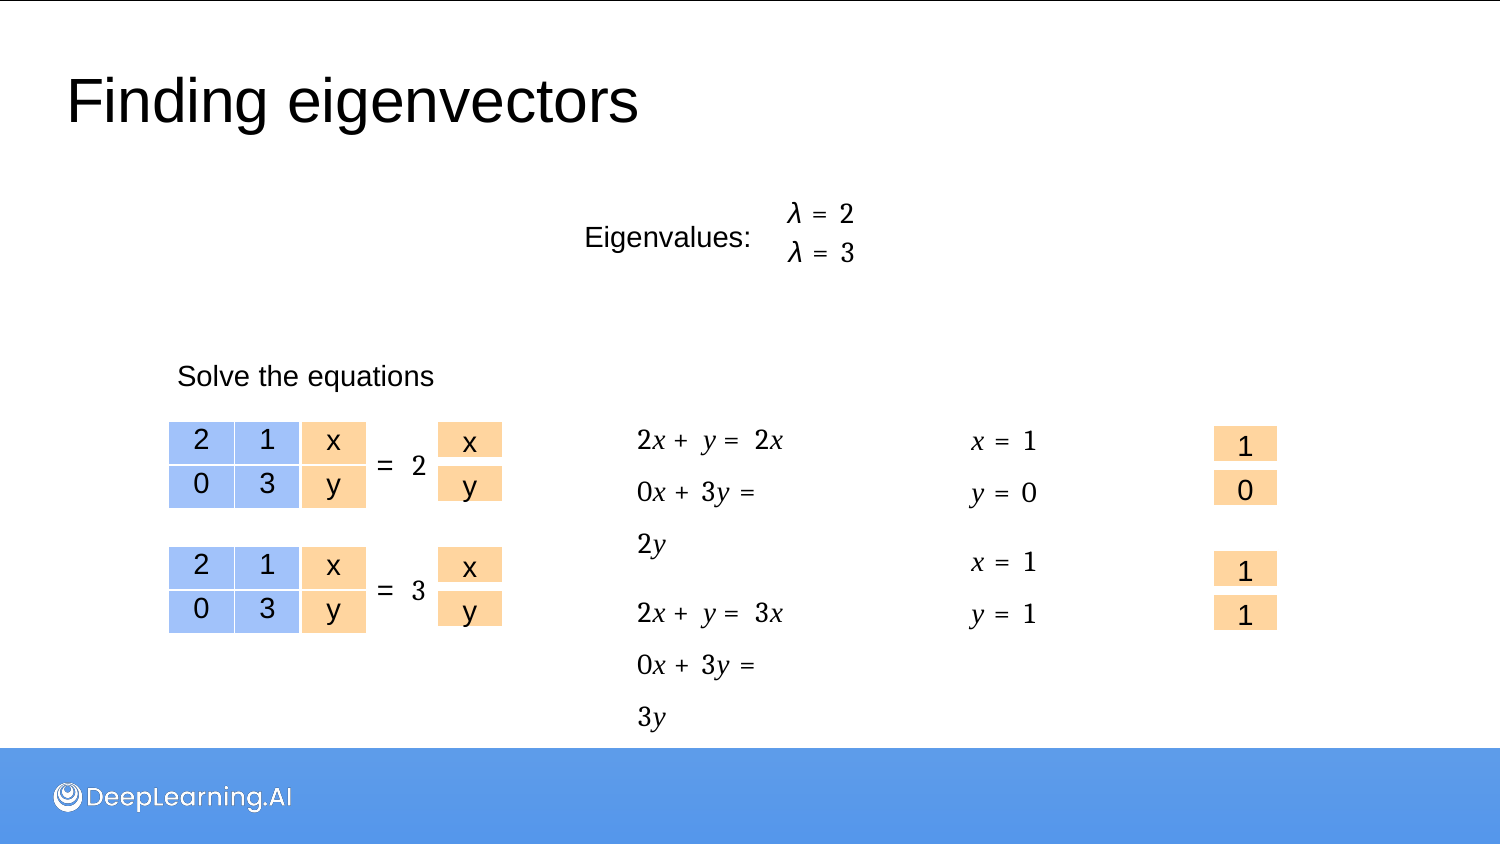

# Finding eigenvectors
λ = 2
λ = 3
Eigenvalues:
Solve the equations
2x + y = 2x  0x + 3y = 2y
2x + y = 3x  0x + 3y = 3y
x = 1
y = 0
x = 1
y = 1
| 2 | 1 | x |
| --- | --- | --- |
| 0 | 3 | y |
x
1
= 2
y
0
| 2 | 1 | x |
| --- | --- | --- |
| 0 | 3 | y |
x
1
= 3
y
1